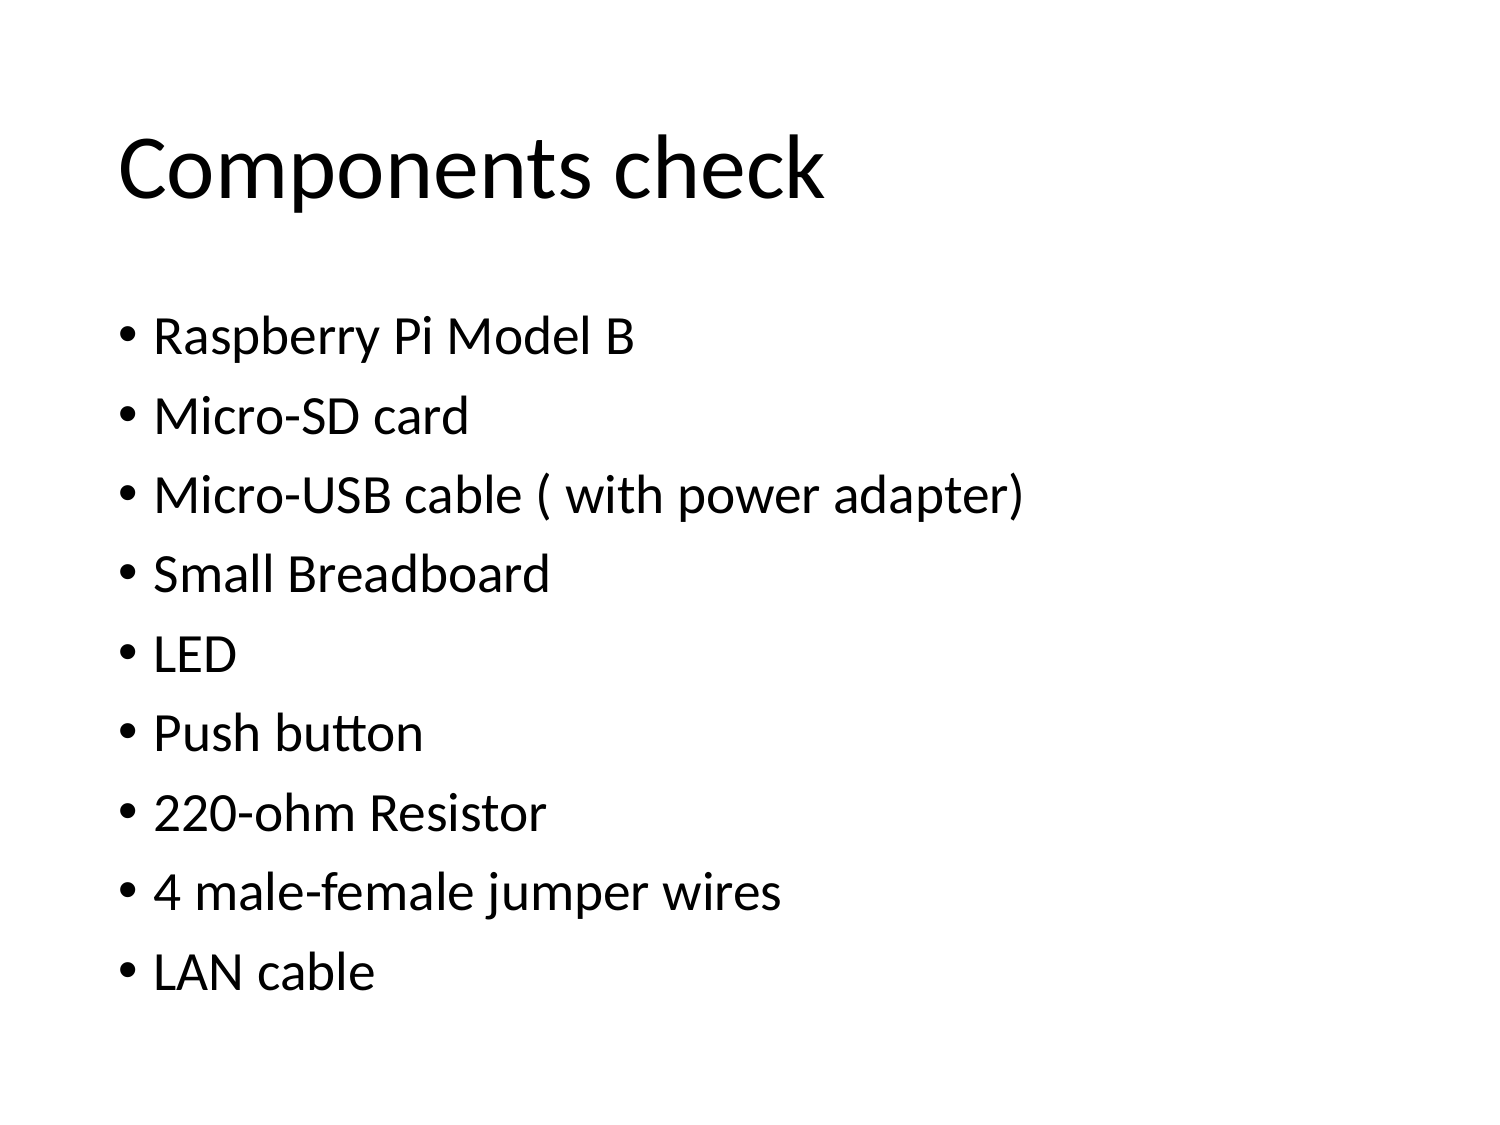

# Components check
Raspberry Pi Model B
Micro-SD card
Micro-USB cable ( with power adapter)
Small Breadboard
LED
Push button
220-ohm Resistor
4 male-female jumper wires
LAN cable